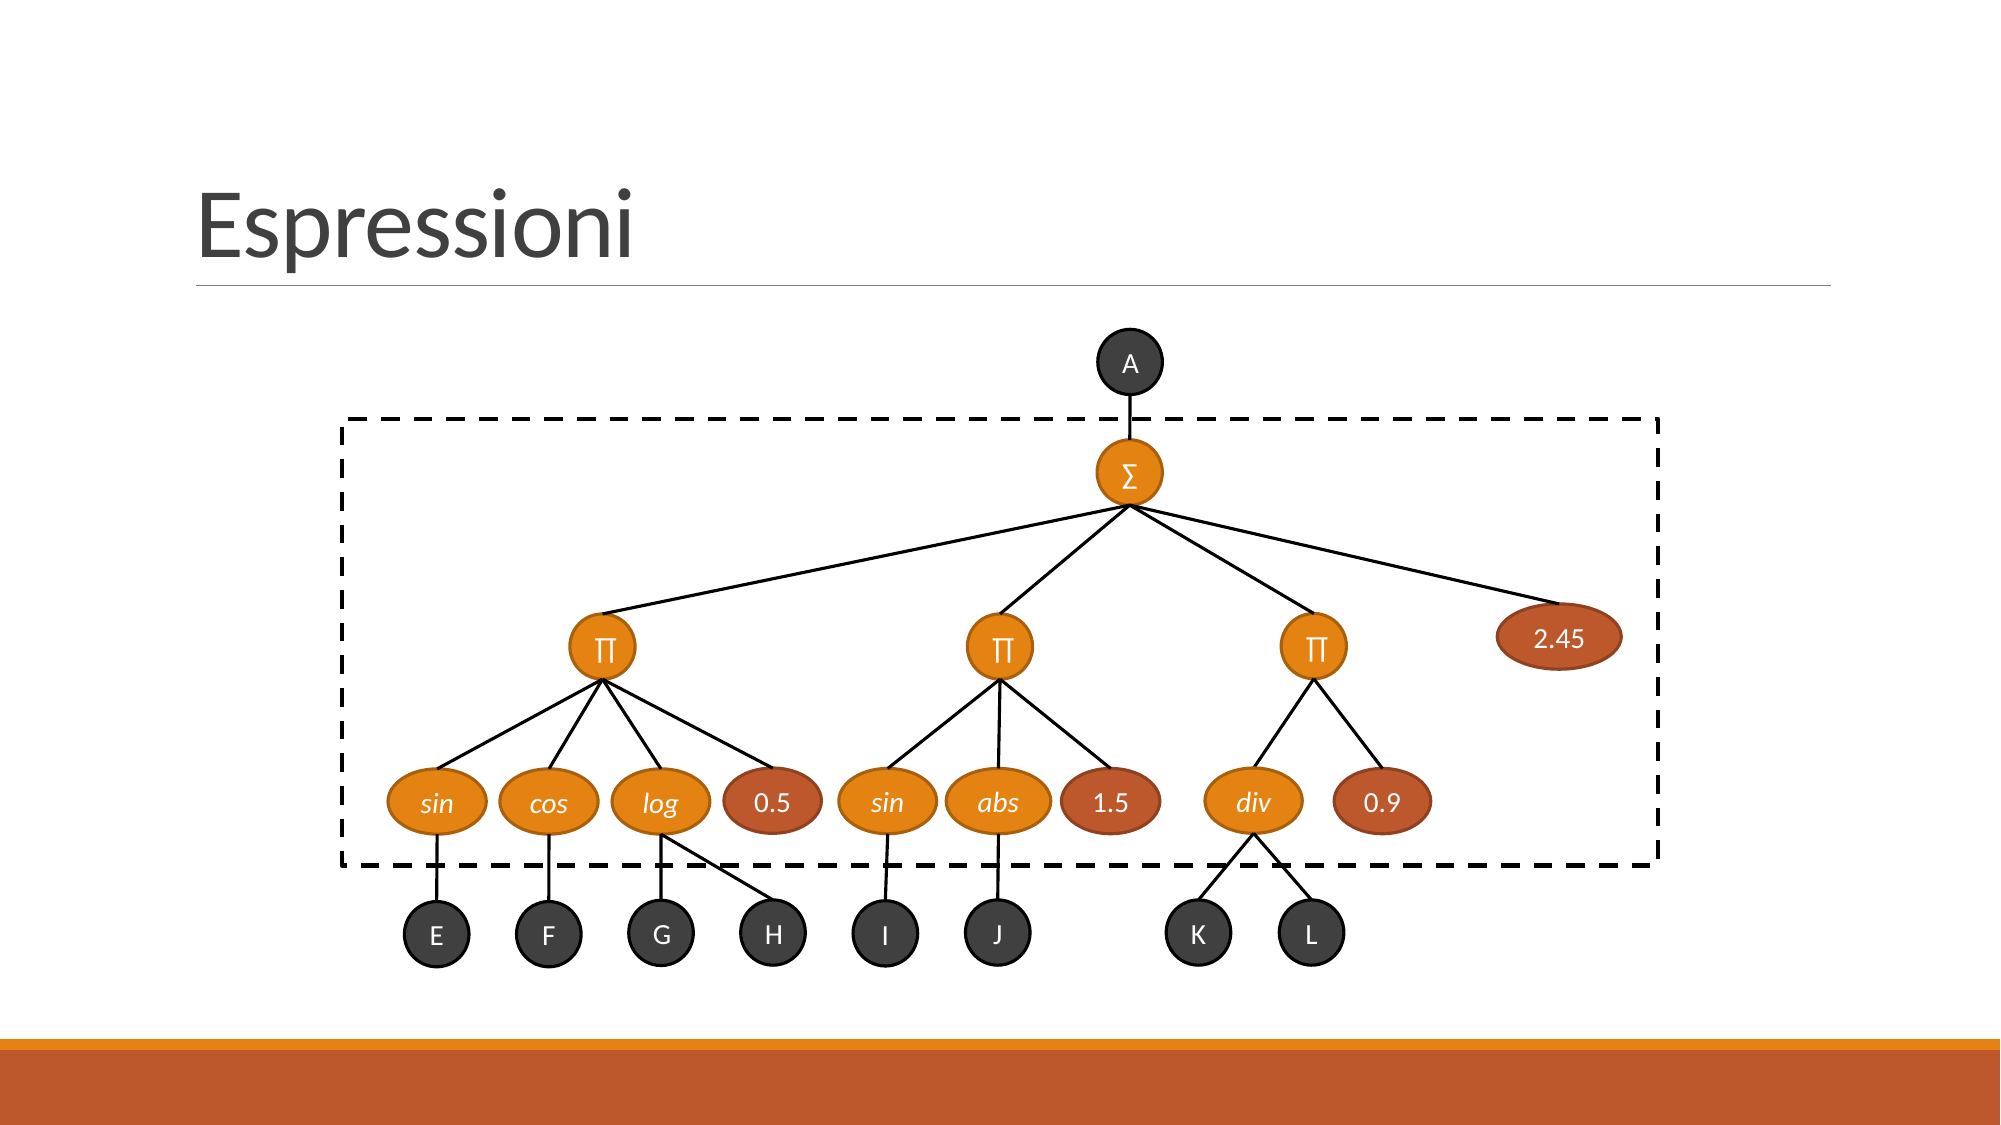

# Espressioni
A

∑
2.45
∏
∏
∏
0.5
div
sin
abs
1.5
0.9
sin
cos
log
L
K
H
J
G
I
E
F